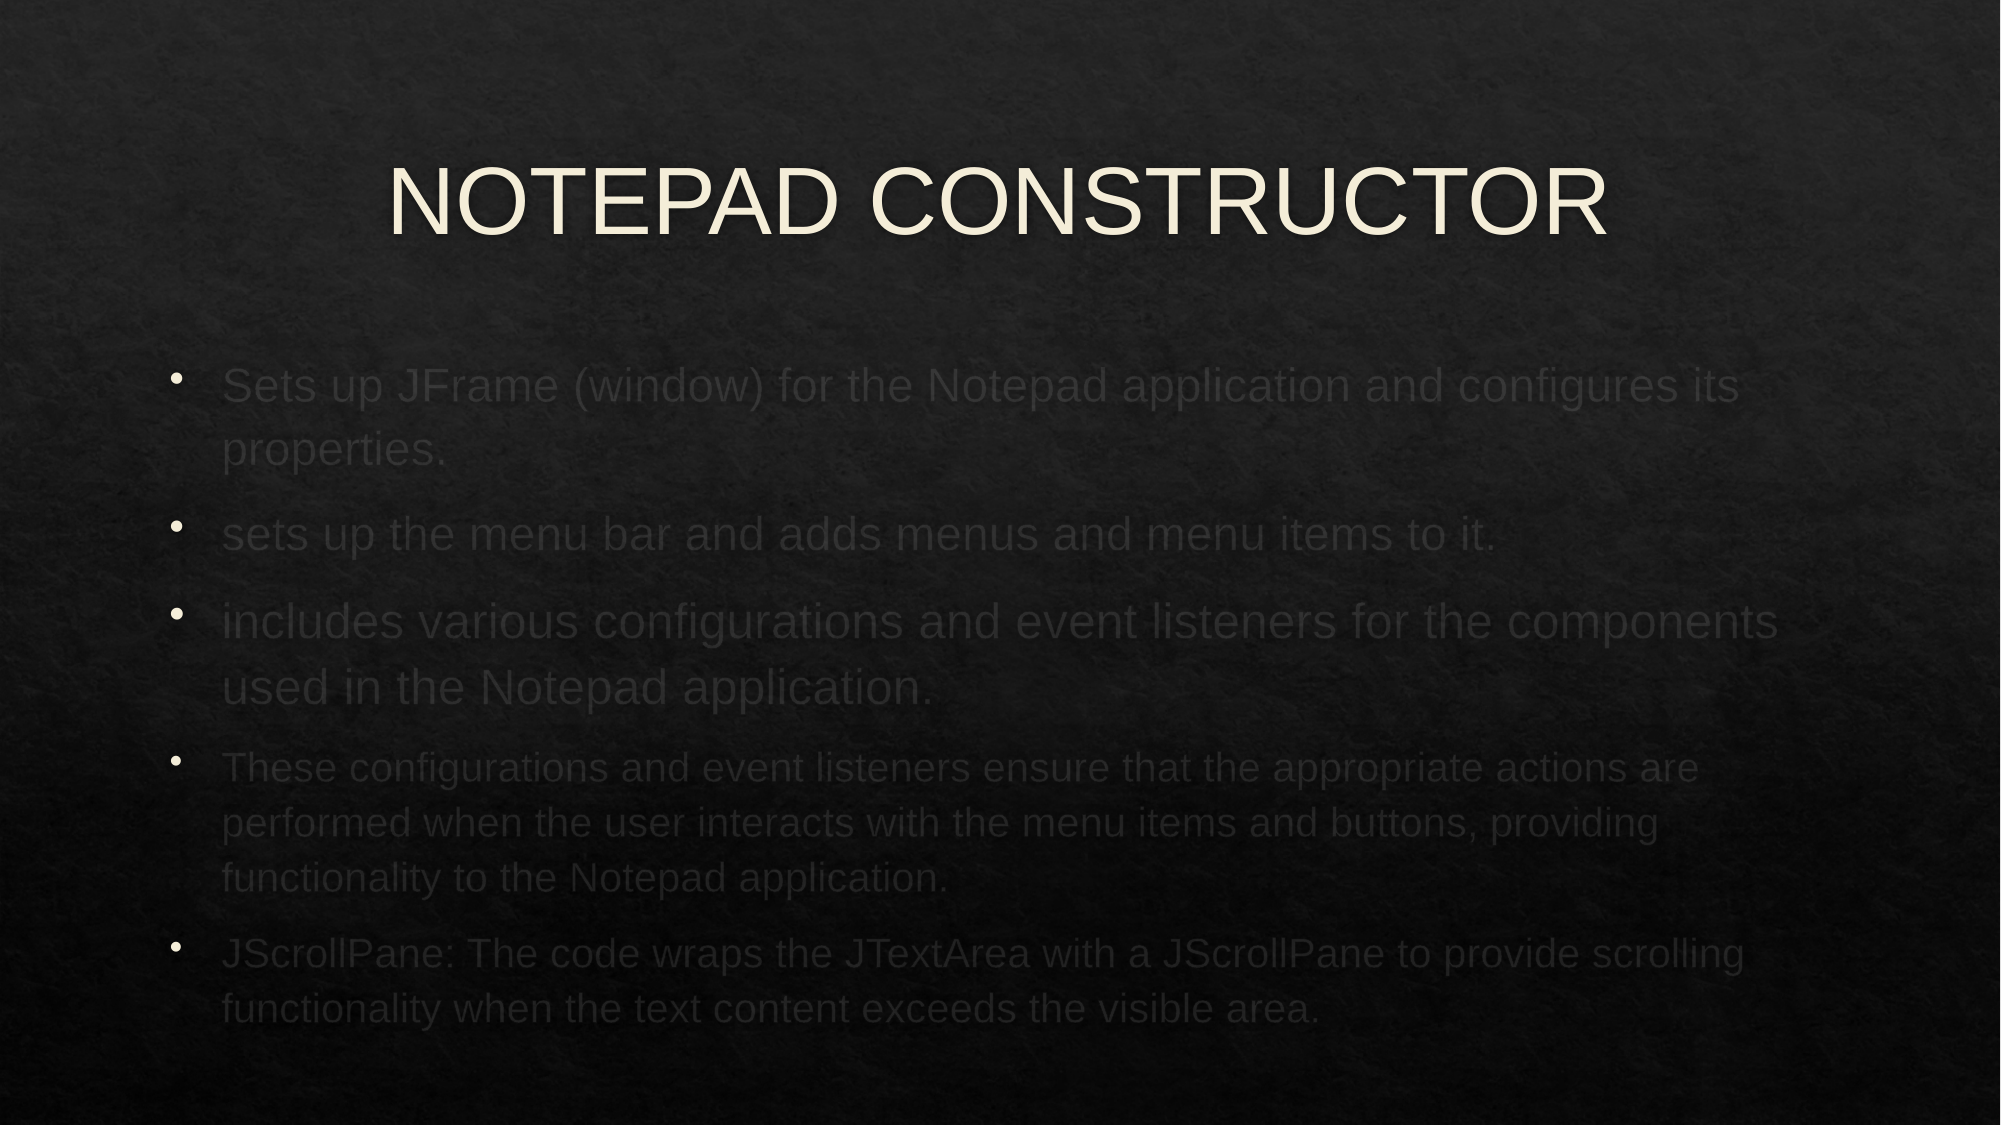

# NOTEPAD CONSTRUCTOR
Sets up JFrame (window) for the Notepad application and configures its properties.
sets up the menu bar and adds menus and menu items to it.
includes various configurations and event listeners for the components used in the Notepad application.
These configurations and event listeners ensure that the appropriate actions are performed when the user interacts with the menu items and buttons, providing functionality to the Notepad application.
JScrollPane: The code wraps the JTextArea with a JScrollPane to provide scrolling functionality when the text content exceeds the visible area.